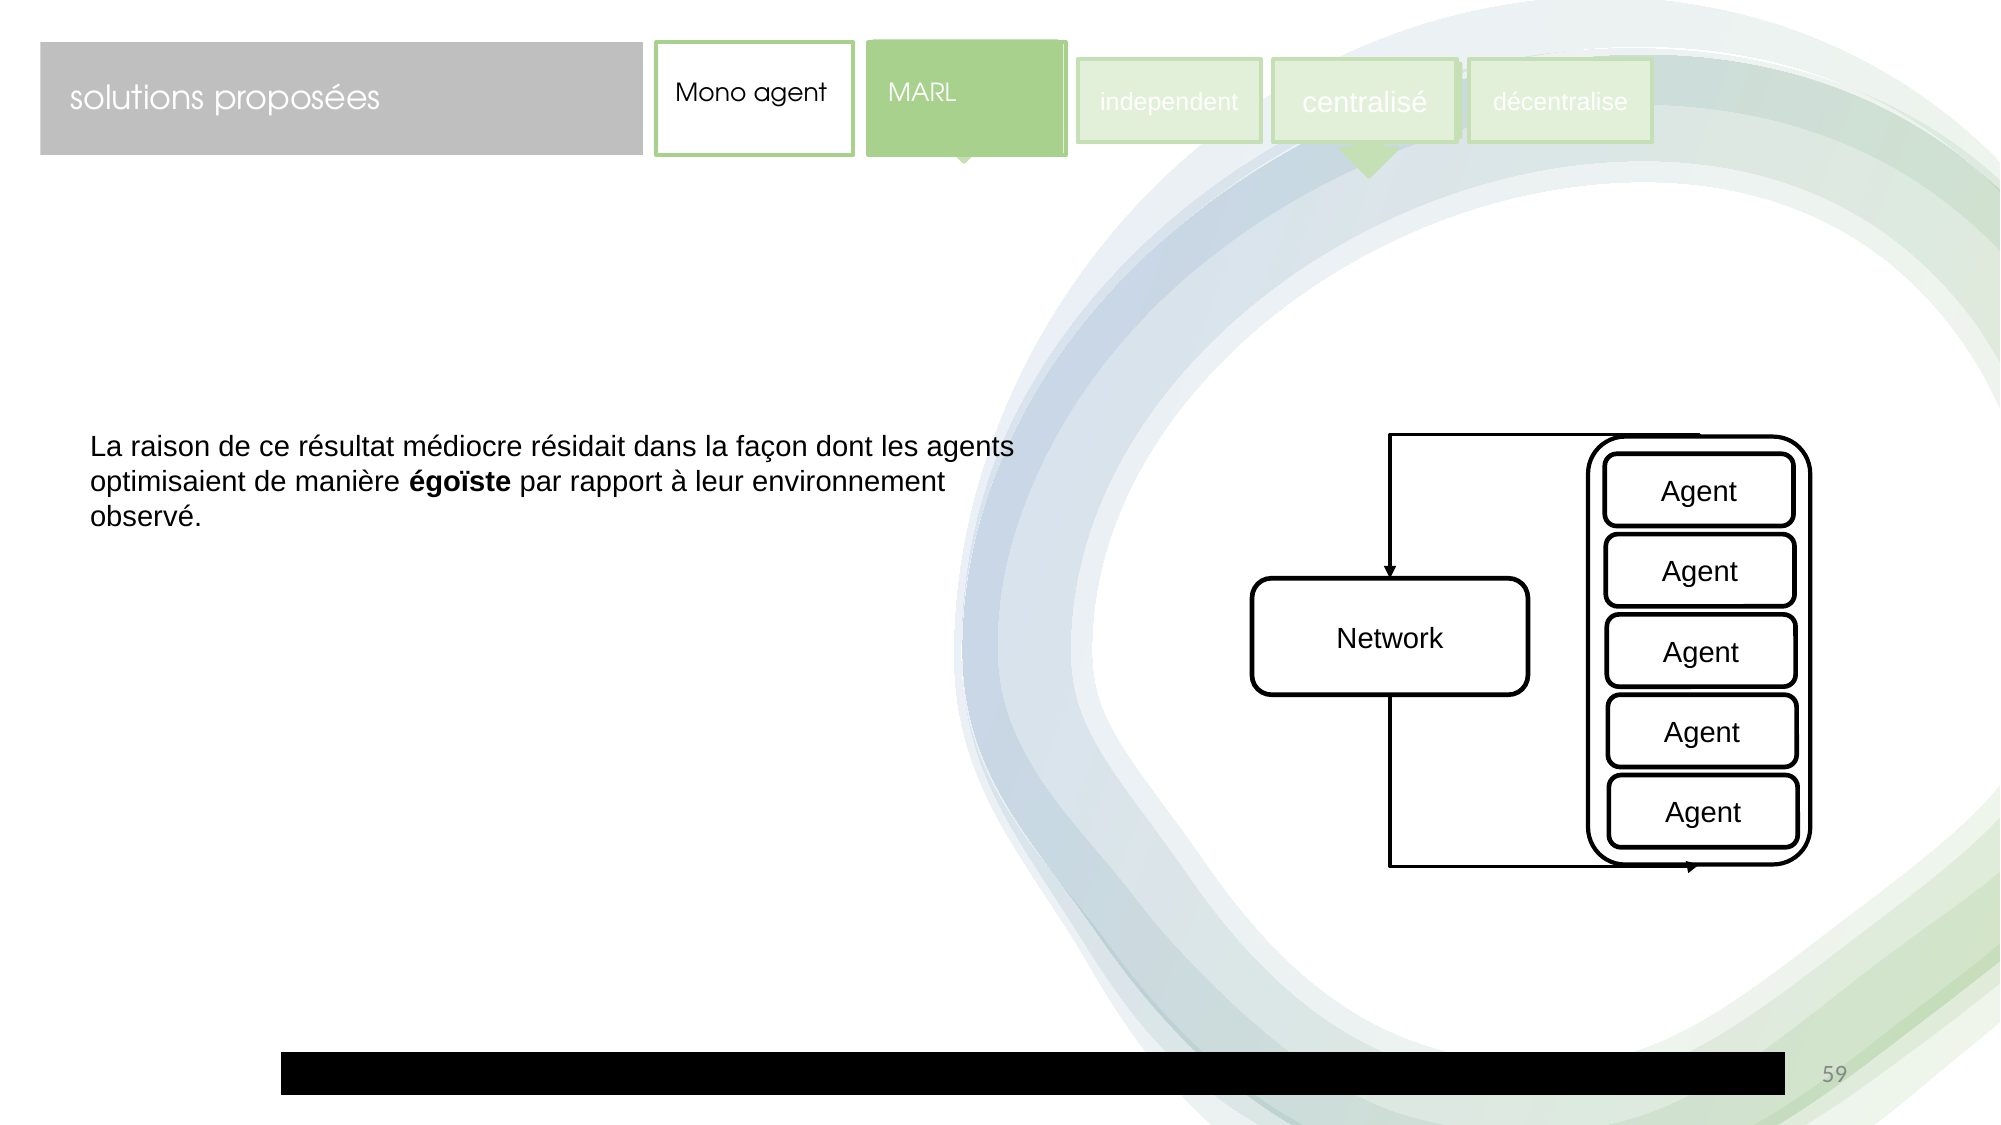

independent

Mono agent

MARL

solutions proposées
décentralise
independent
centralisé
décentralise
centralisé

La raison de ce résultat médiocre résidait dans la façon dont les agents optimisaient de manière égoïste par rapport à leur environnement observé.

Agent
Agent
Network
Agent
Agent
Agent
59